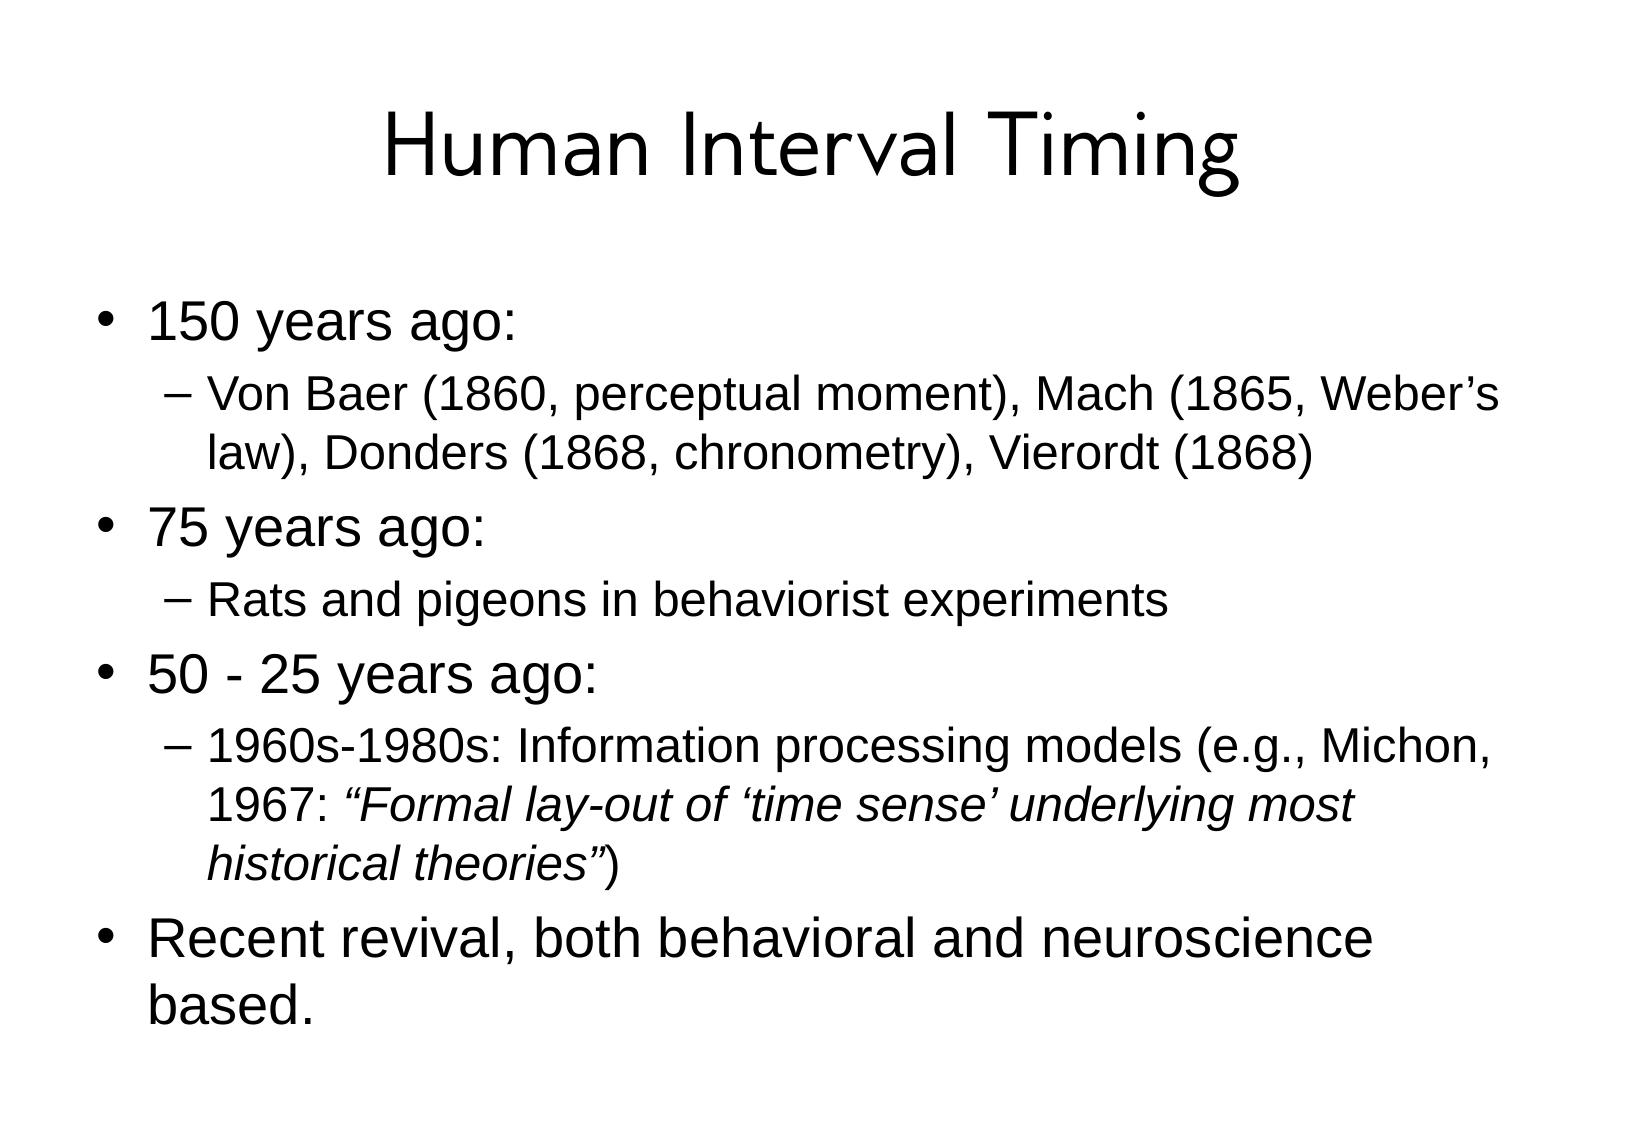

# Human Interval Timing
150 years ago:
Von Baer (1860, perceptual moment), Mach (1865, Weber’s law), Donders (1868, chronometry), Vierordt (1868)
75 years ago:
Rats and pigeons in behaviorist experiments
50 - 25 years ago:
1960s-1980s: Information processing models (e.g., Michon, 1967: “Formal lay-out of ‘time sense’ underlying most historical theories”)
Recent revival, both behavioral and neuroscience based.